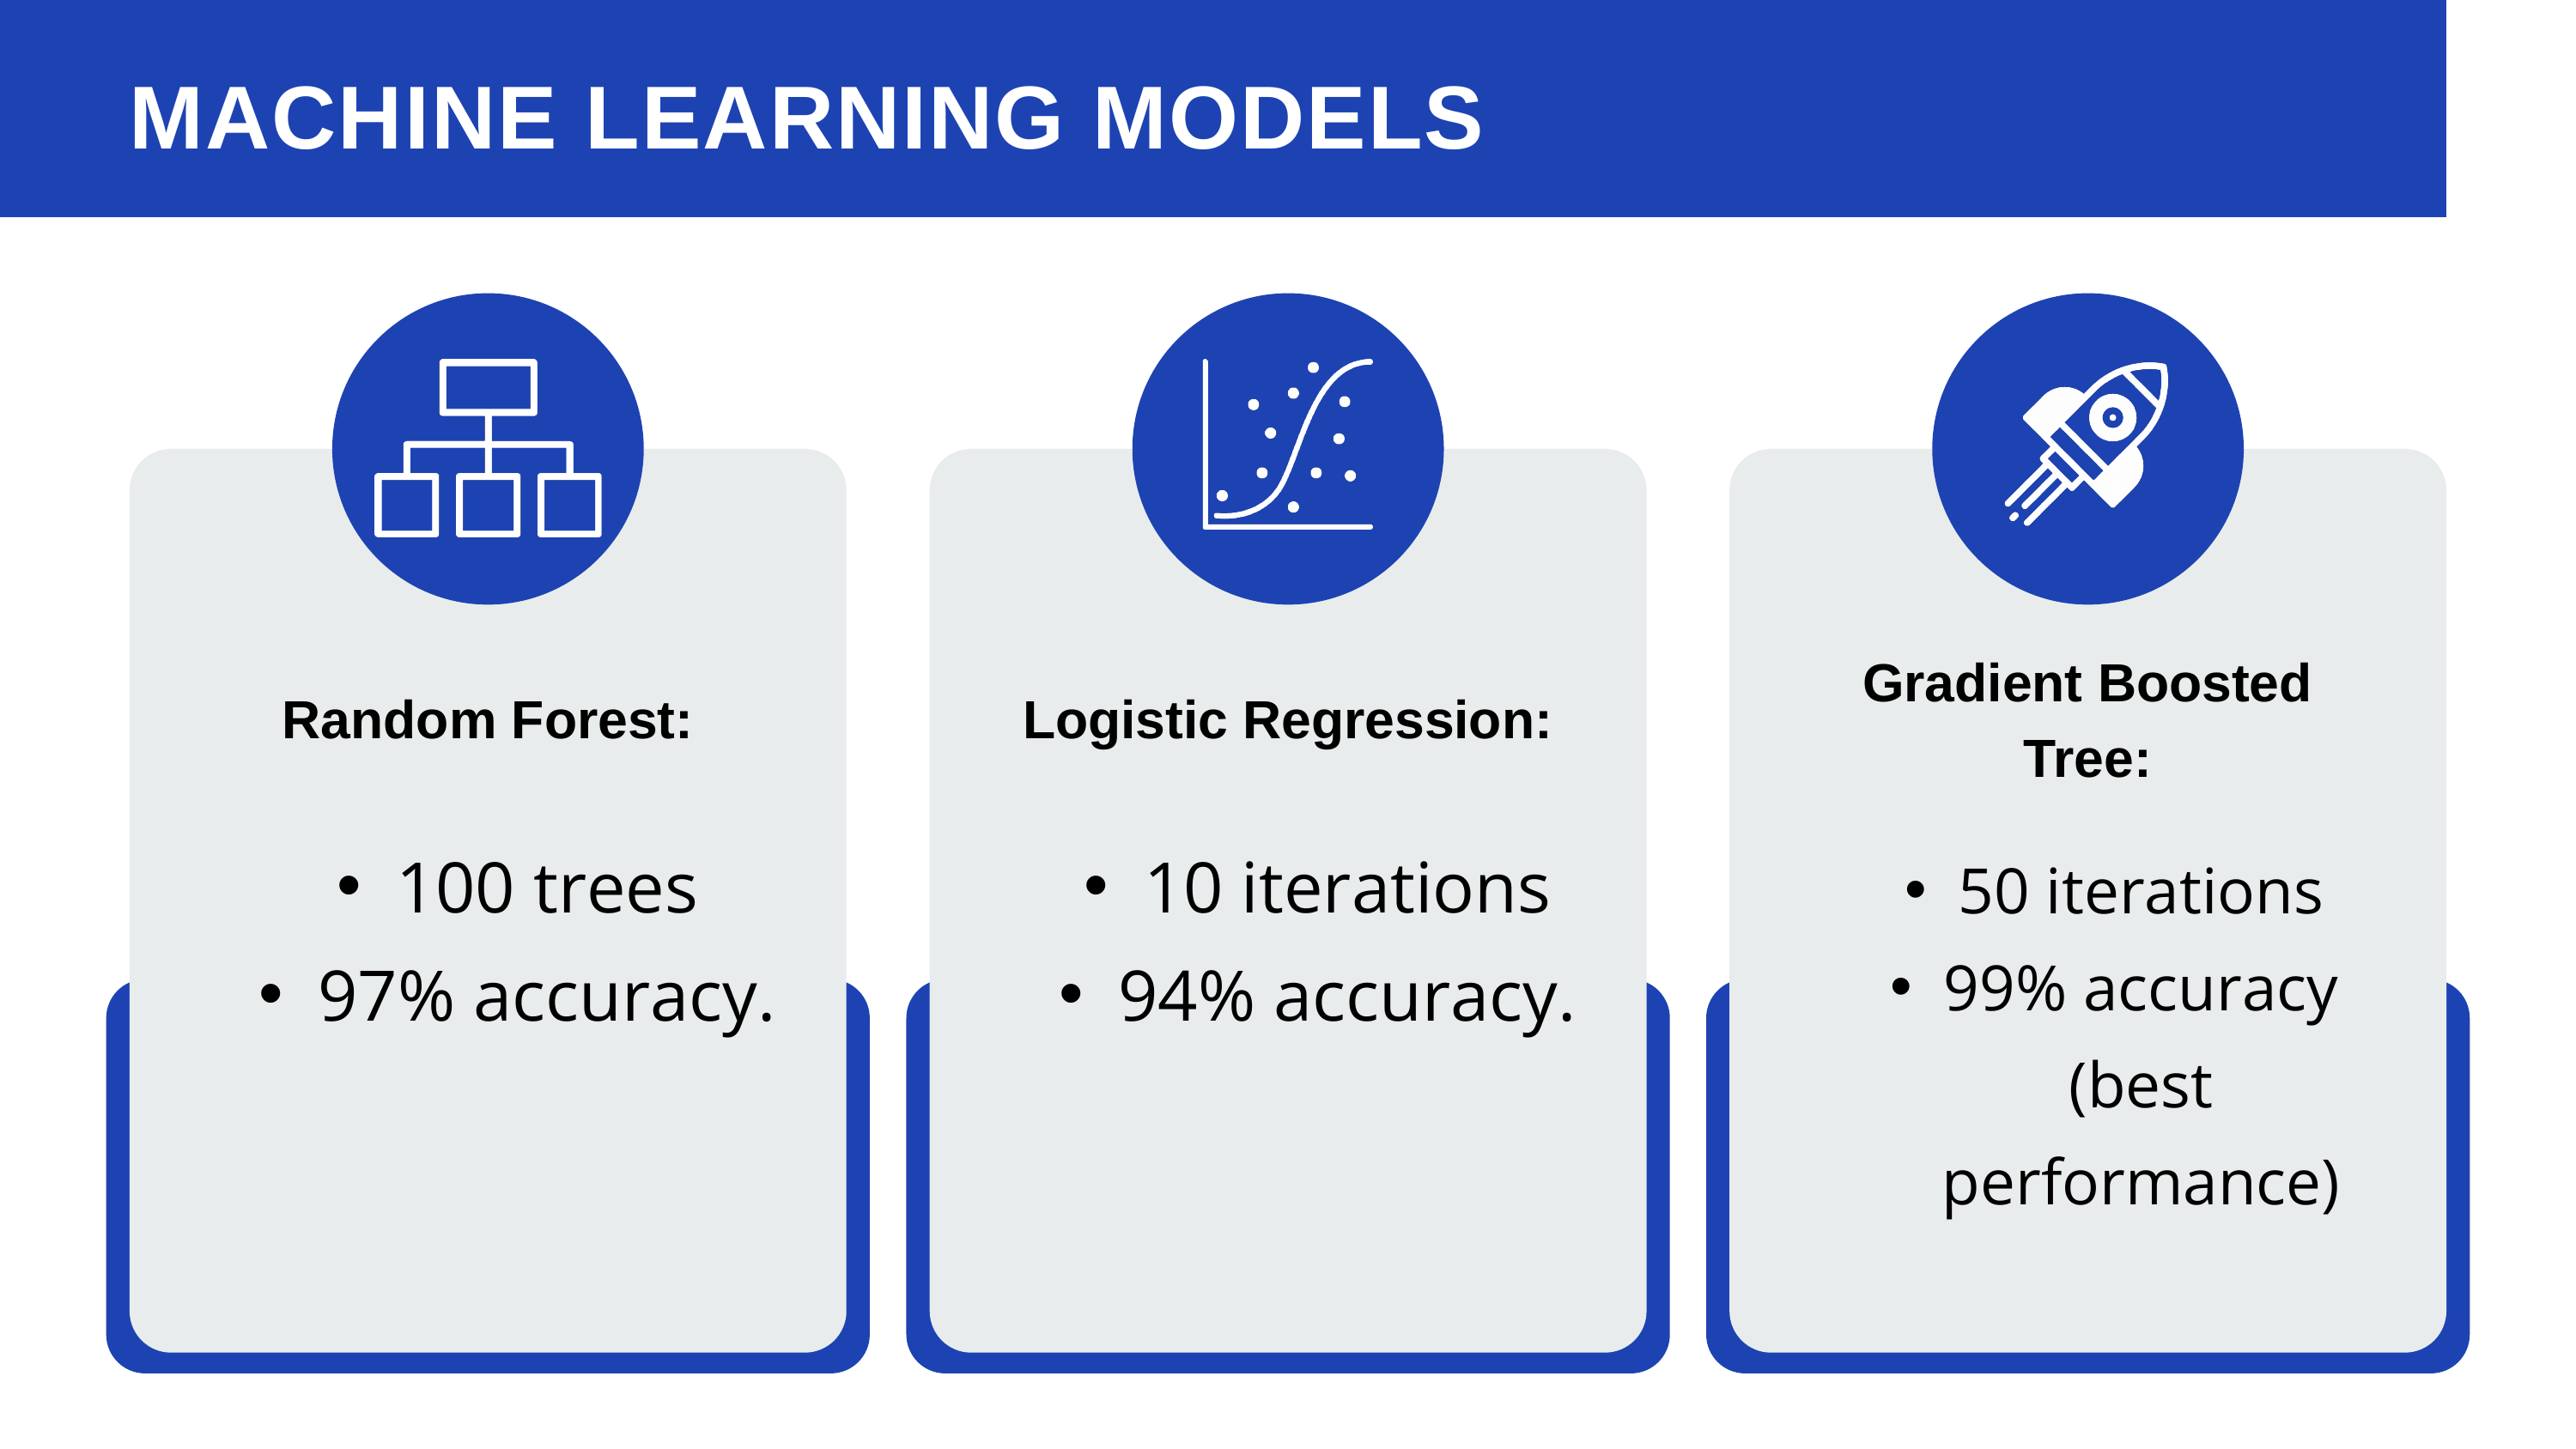

MACHINE LEARNING MODELS

Gradient Boosted Tree:
Random Forest:
Logistic Regression:
100 trees
97% accuracy.
10 iterations
94% accuracy.
50 iterations
99% accuracy (best performance)